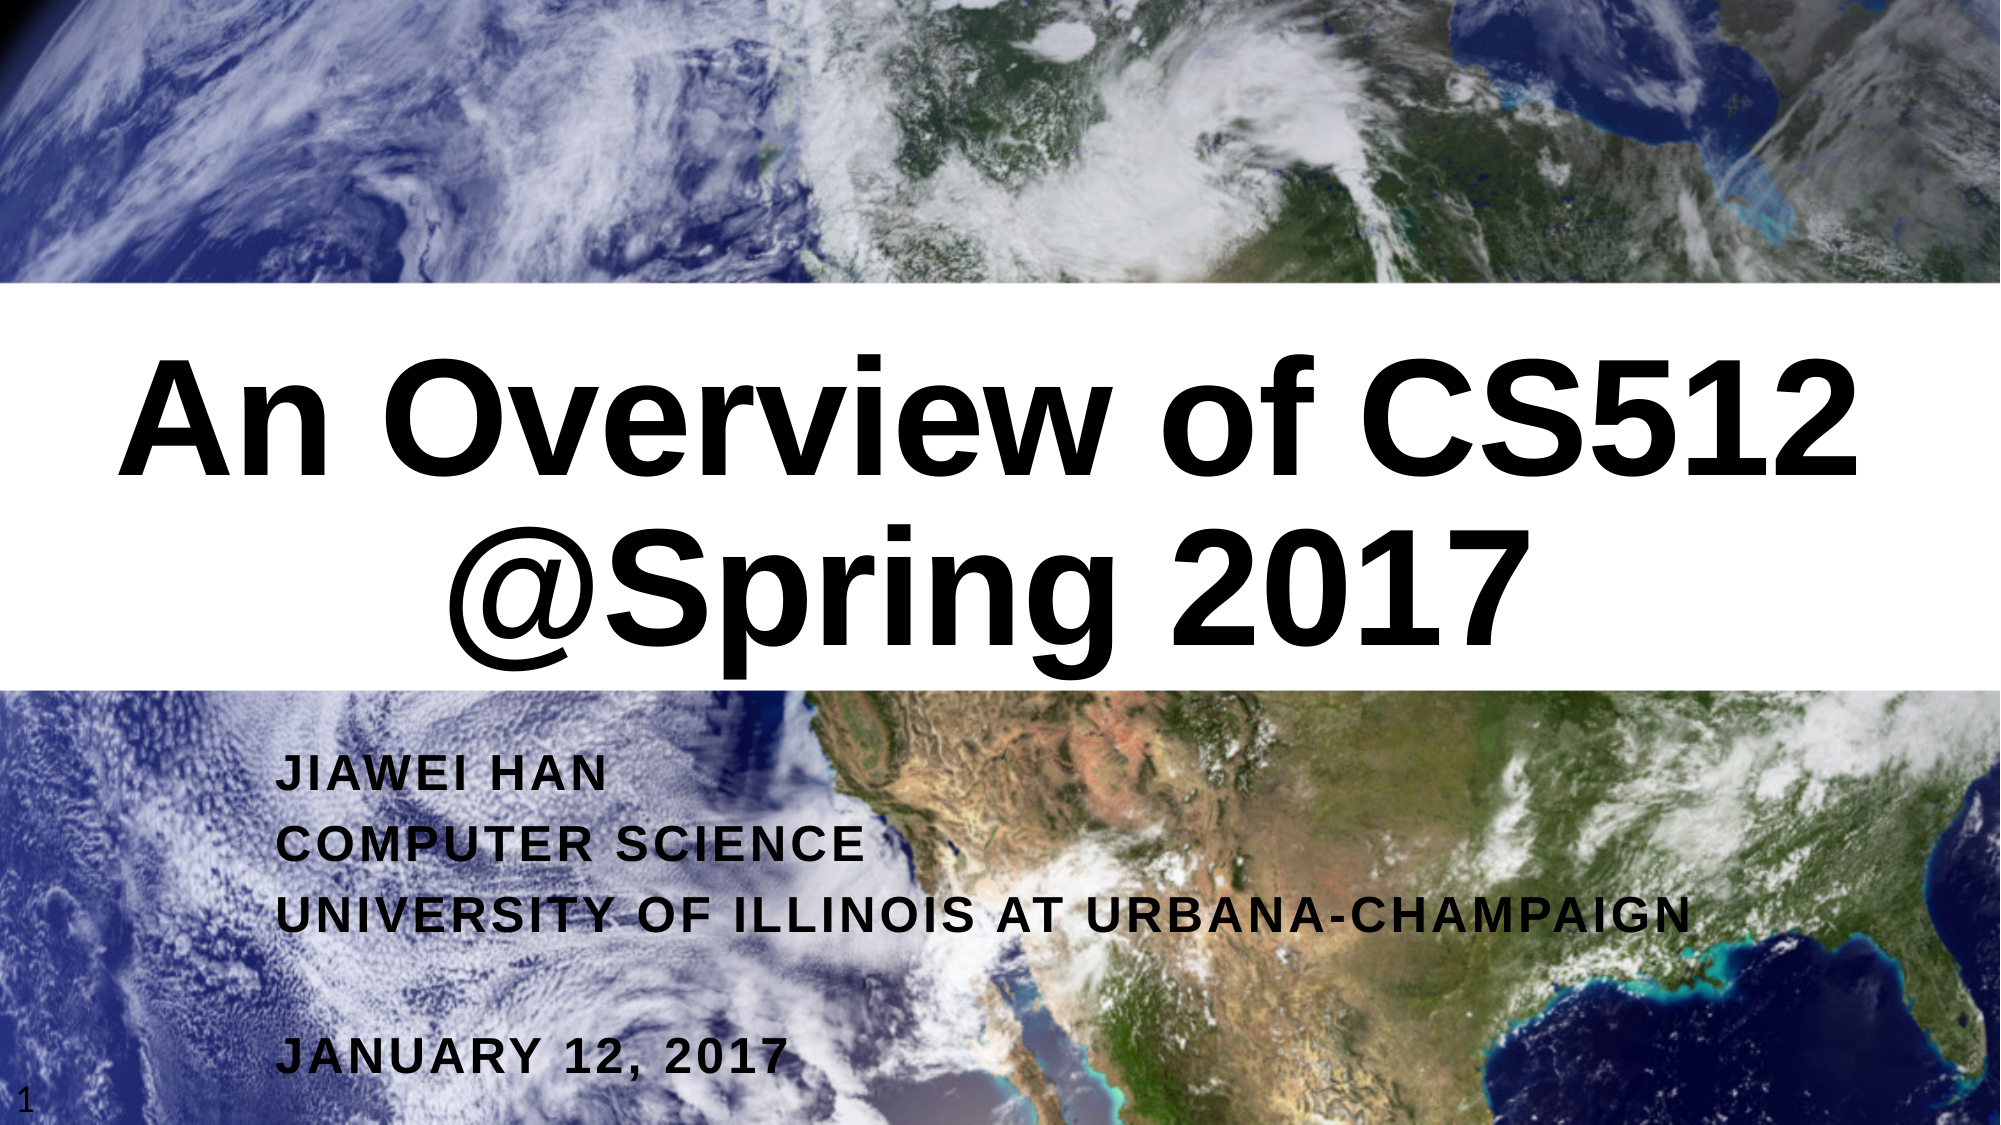

# An Overview of CS512 @Spring 2017
Jiawei Han
Computer Science
University of Illinois at Urbana-Champaign

January 12, 2017
1